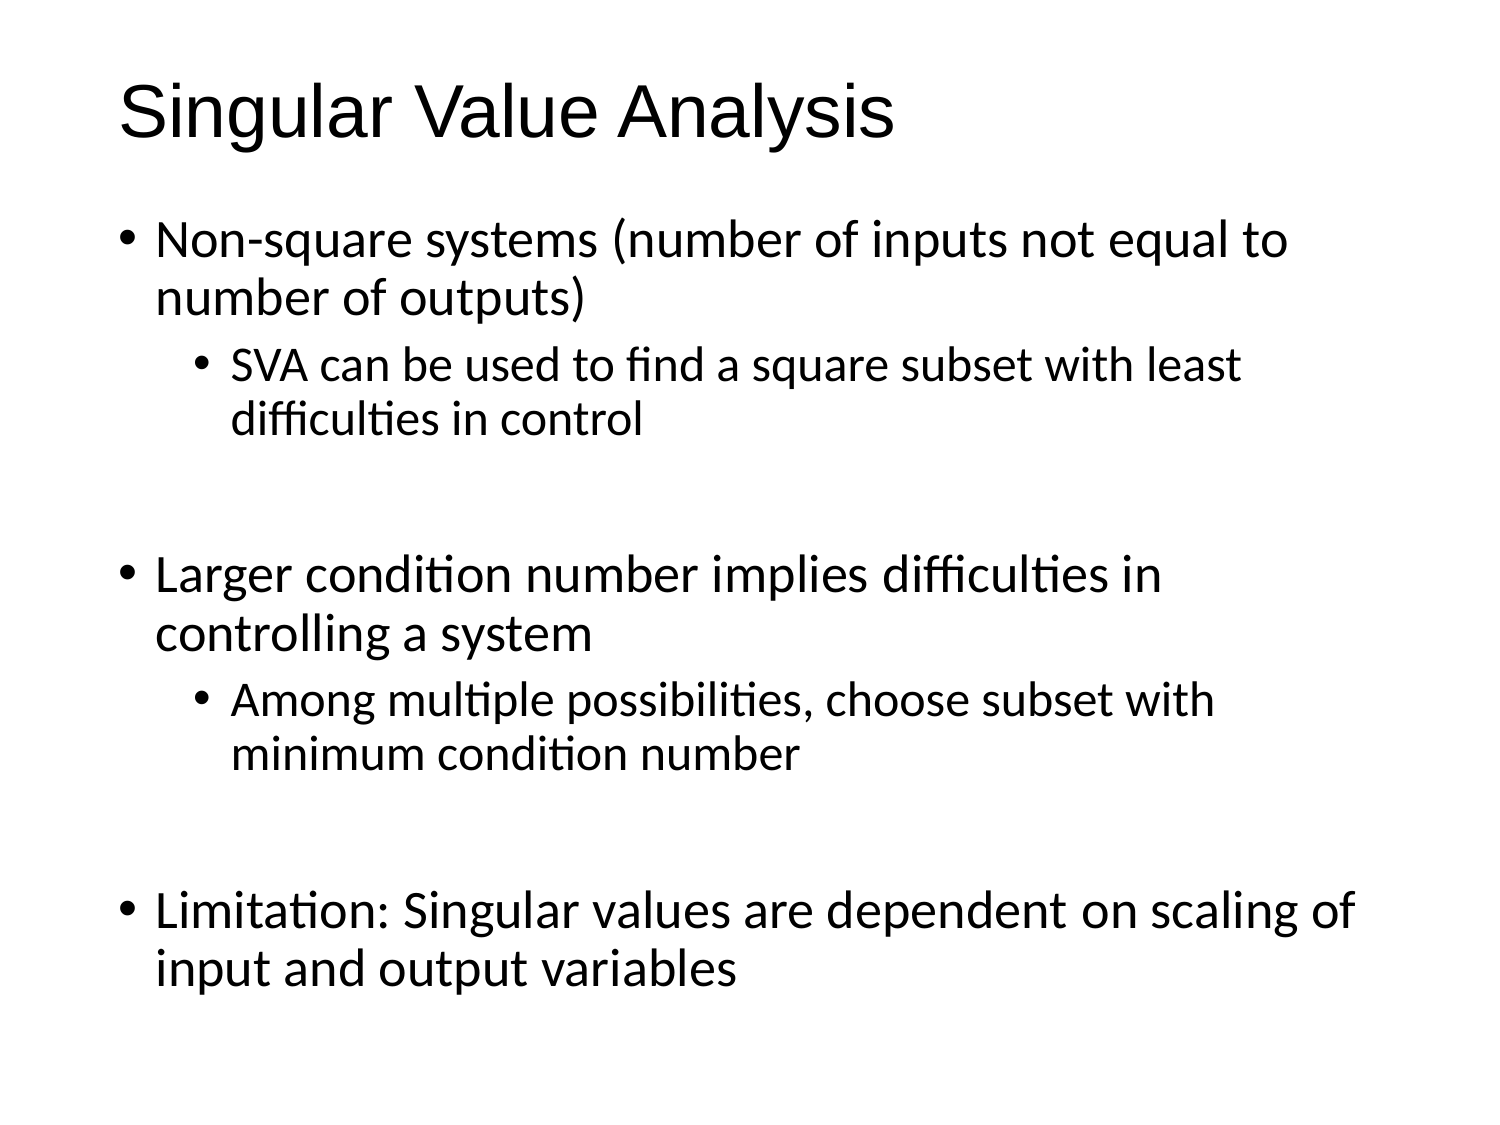

# Singular Value Analysis
Non-square systems (number of inputs not equal to number of outputs)
SVA can be used to find a square subset with least difficulties in control

Larger condition number implies difficulties in controlling a system
Among multiple possibilities, choose subset with minimum condition number

Limitation: Singular values are dependent on scaling of input and output variables